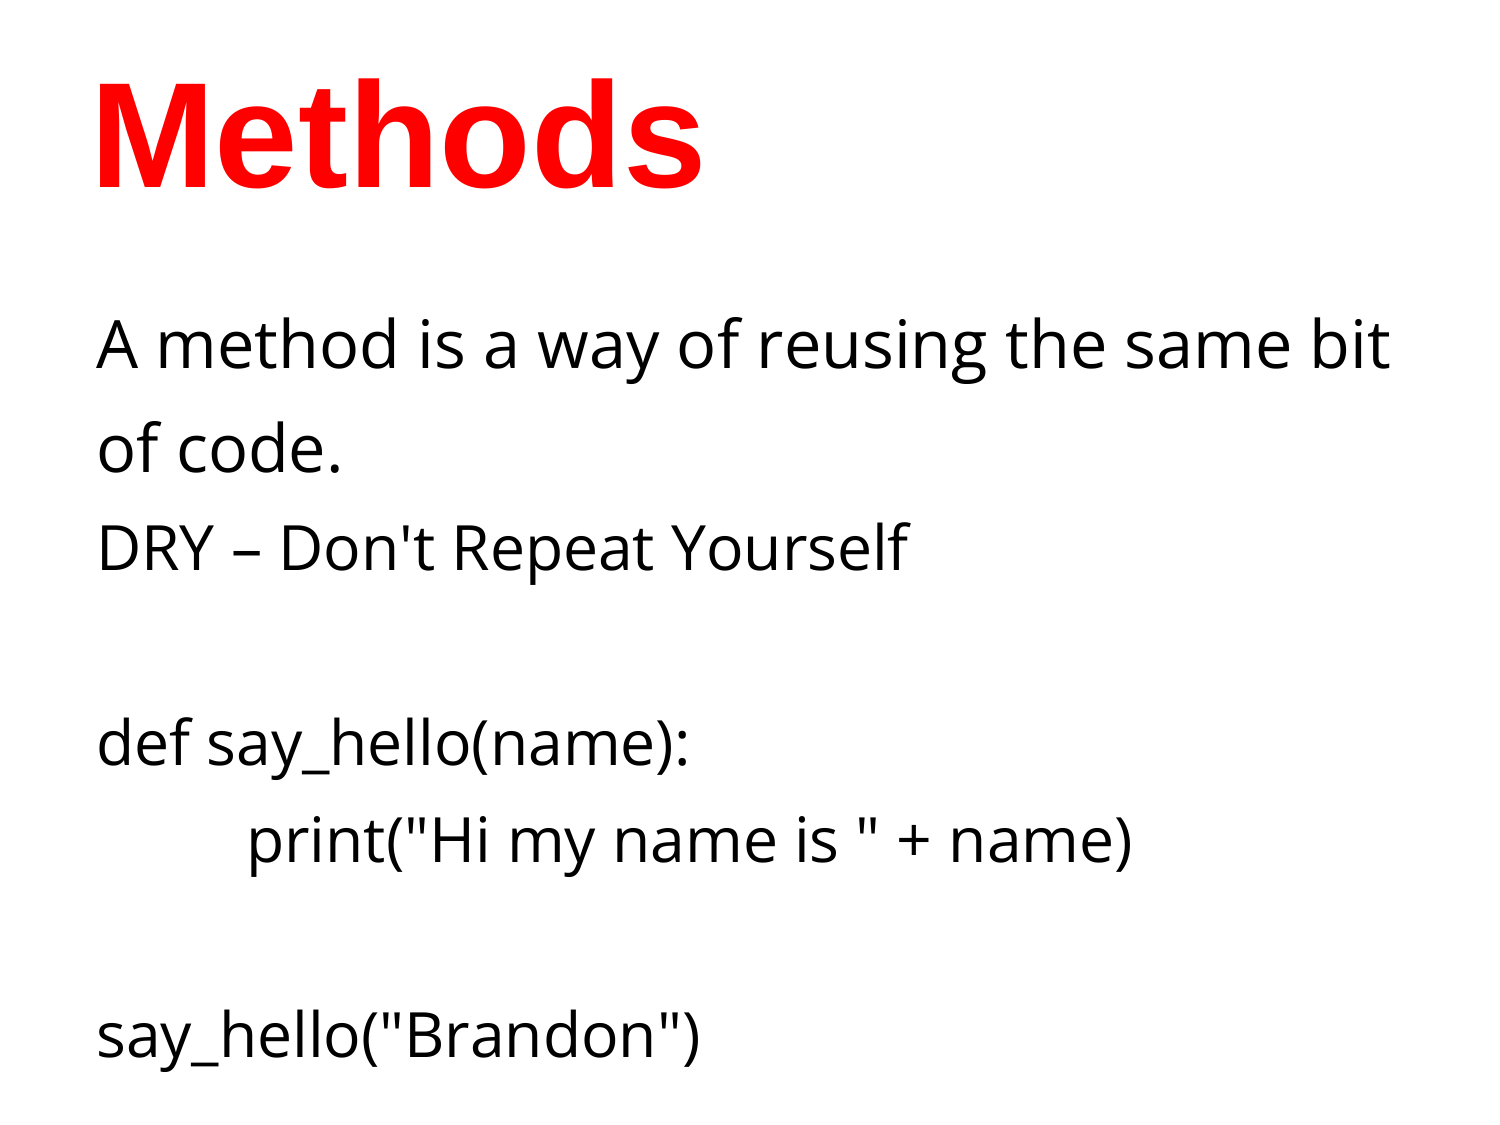

# Methods
A method is a way of reusing the same bit of code.
DRY – Don't Repeat Yourself

def say_hello(name):
	print("Hi my name is " + name)

say_hello("Brandon")